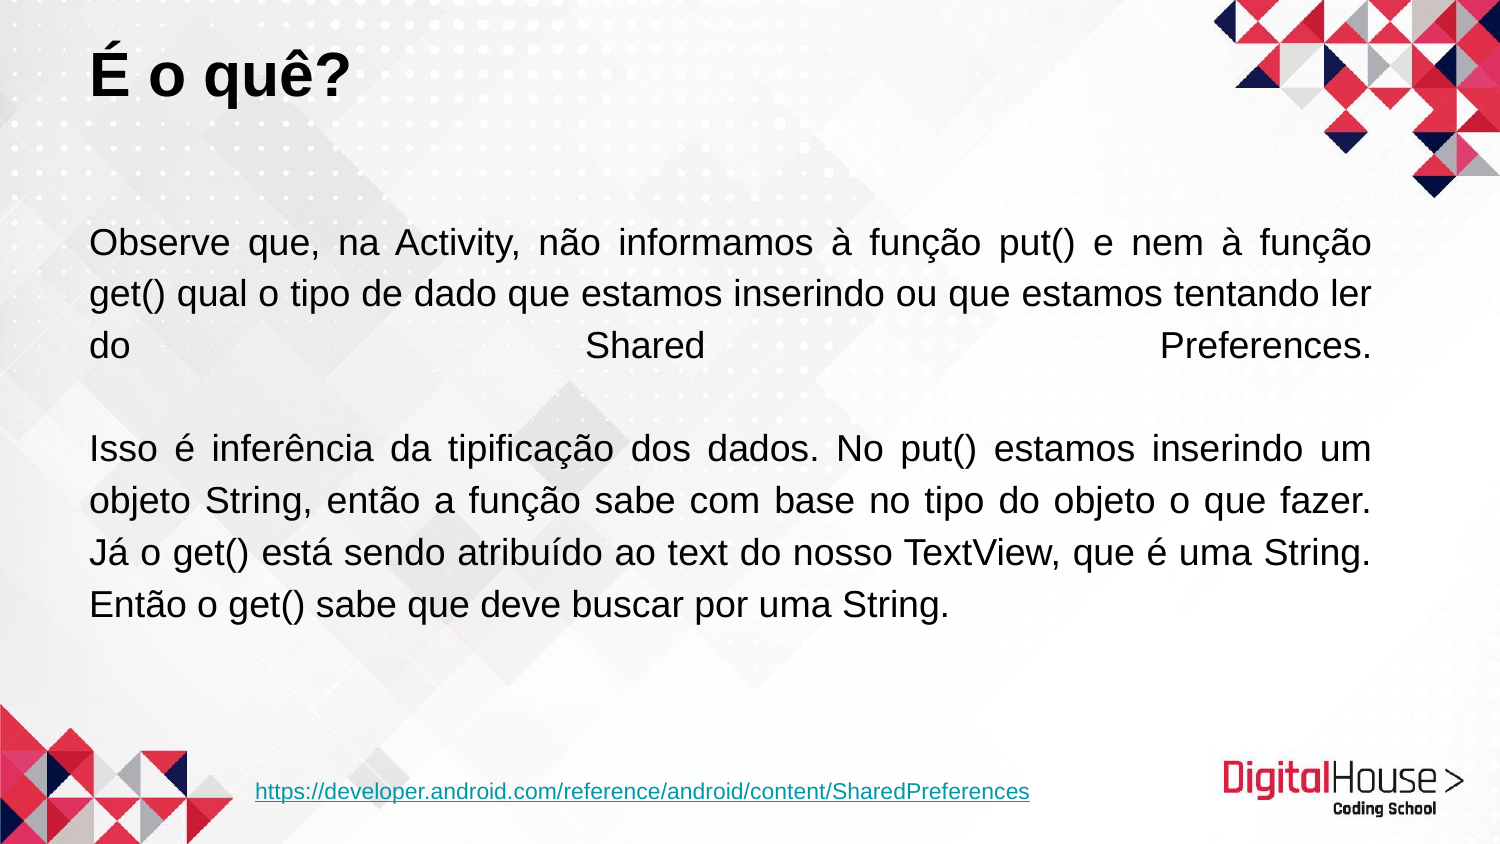

# É o quê?
Observe que, na Activity, não informamos à função put() e nem à função get() qual o tipo de dado que estamos inserindo ou que estamos tentando ler do Shared Preferences.
Isso é inferência da tipificação dos dados. No put() estamos inserindo um objeto String, então a função sabe com base no tipo do objeto o que fazer. Já o get() está sendo atribuído ao text do nosso TextView, que é uma String. Então o get() sabe que deve buscar por uma String.
https://developer.android.com/reference/android/content/SharedPreferences